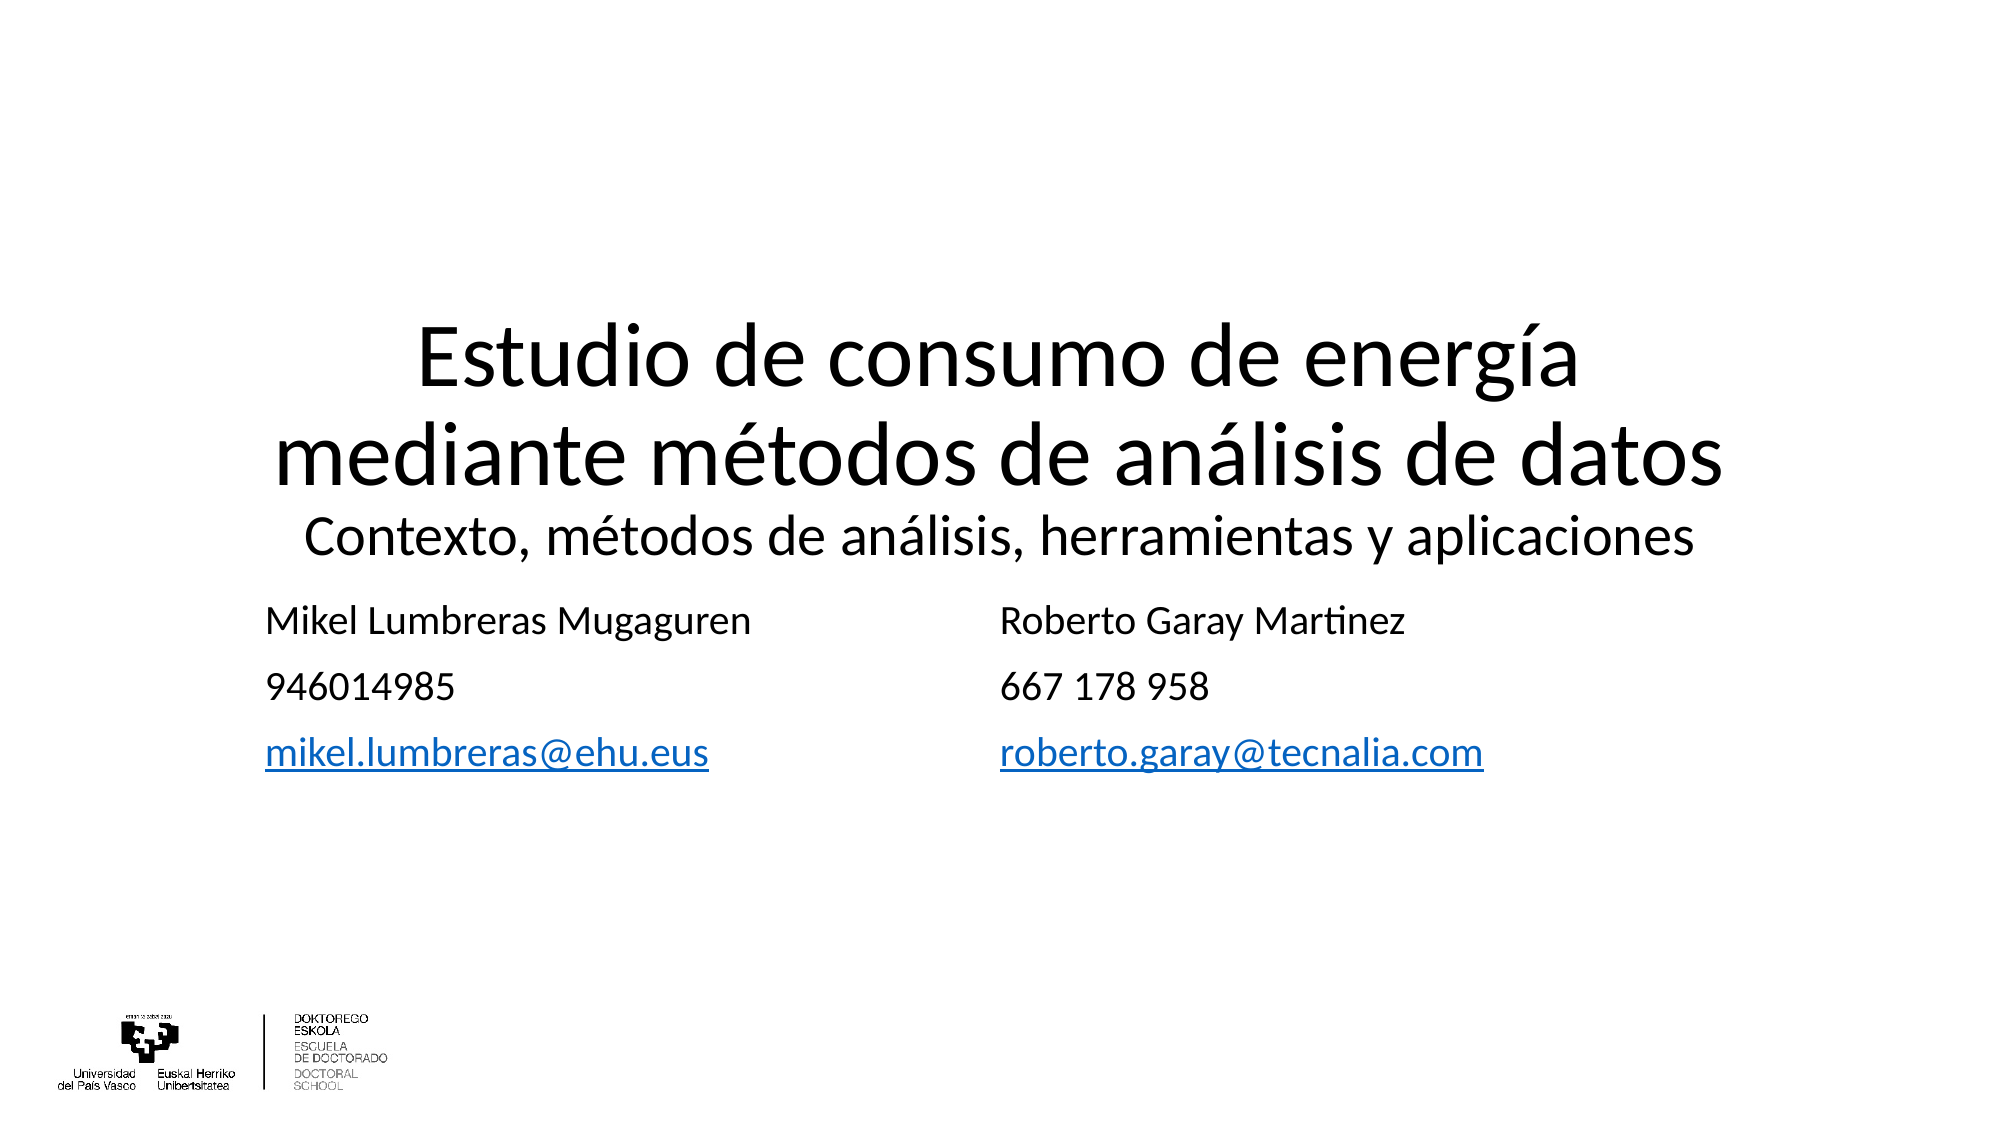

# Estudio de consumo de energía mediante métodos de análisis de datos Contexto, métodos de análisis, herramientas y aplicaciones
Mikel Lumbreras Mugaguren
946014985
mikel.lumbreras@ehu.eus
Roberto Garay Martinez
667 178 958
roberto.garay@tecnalia.com